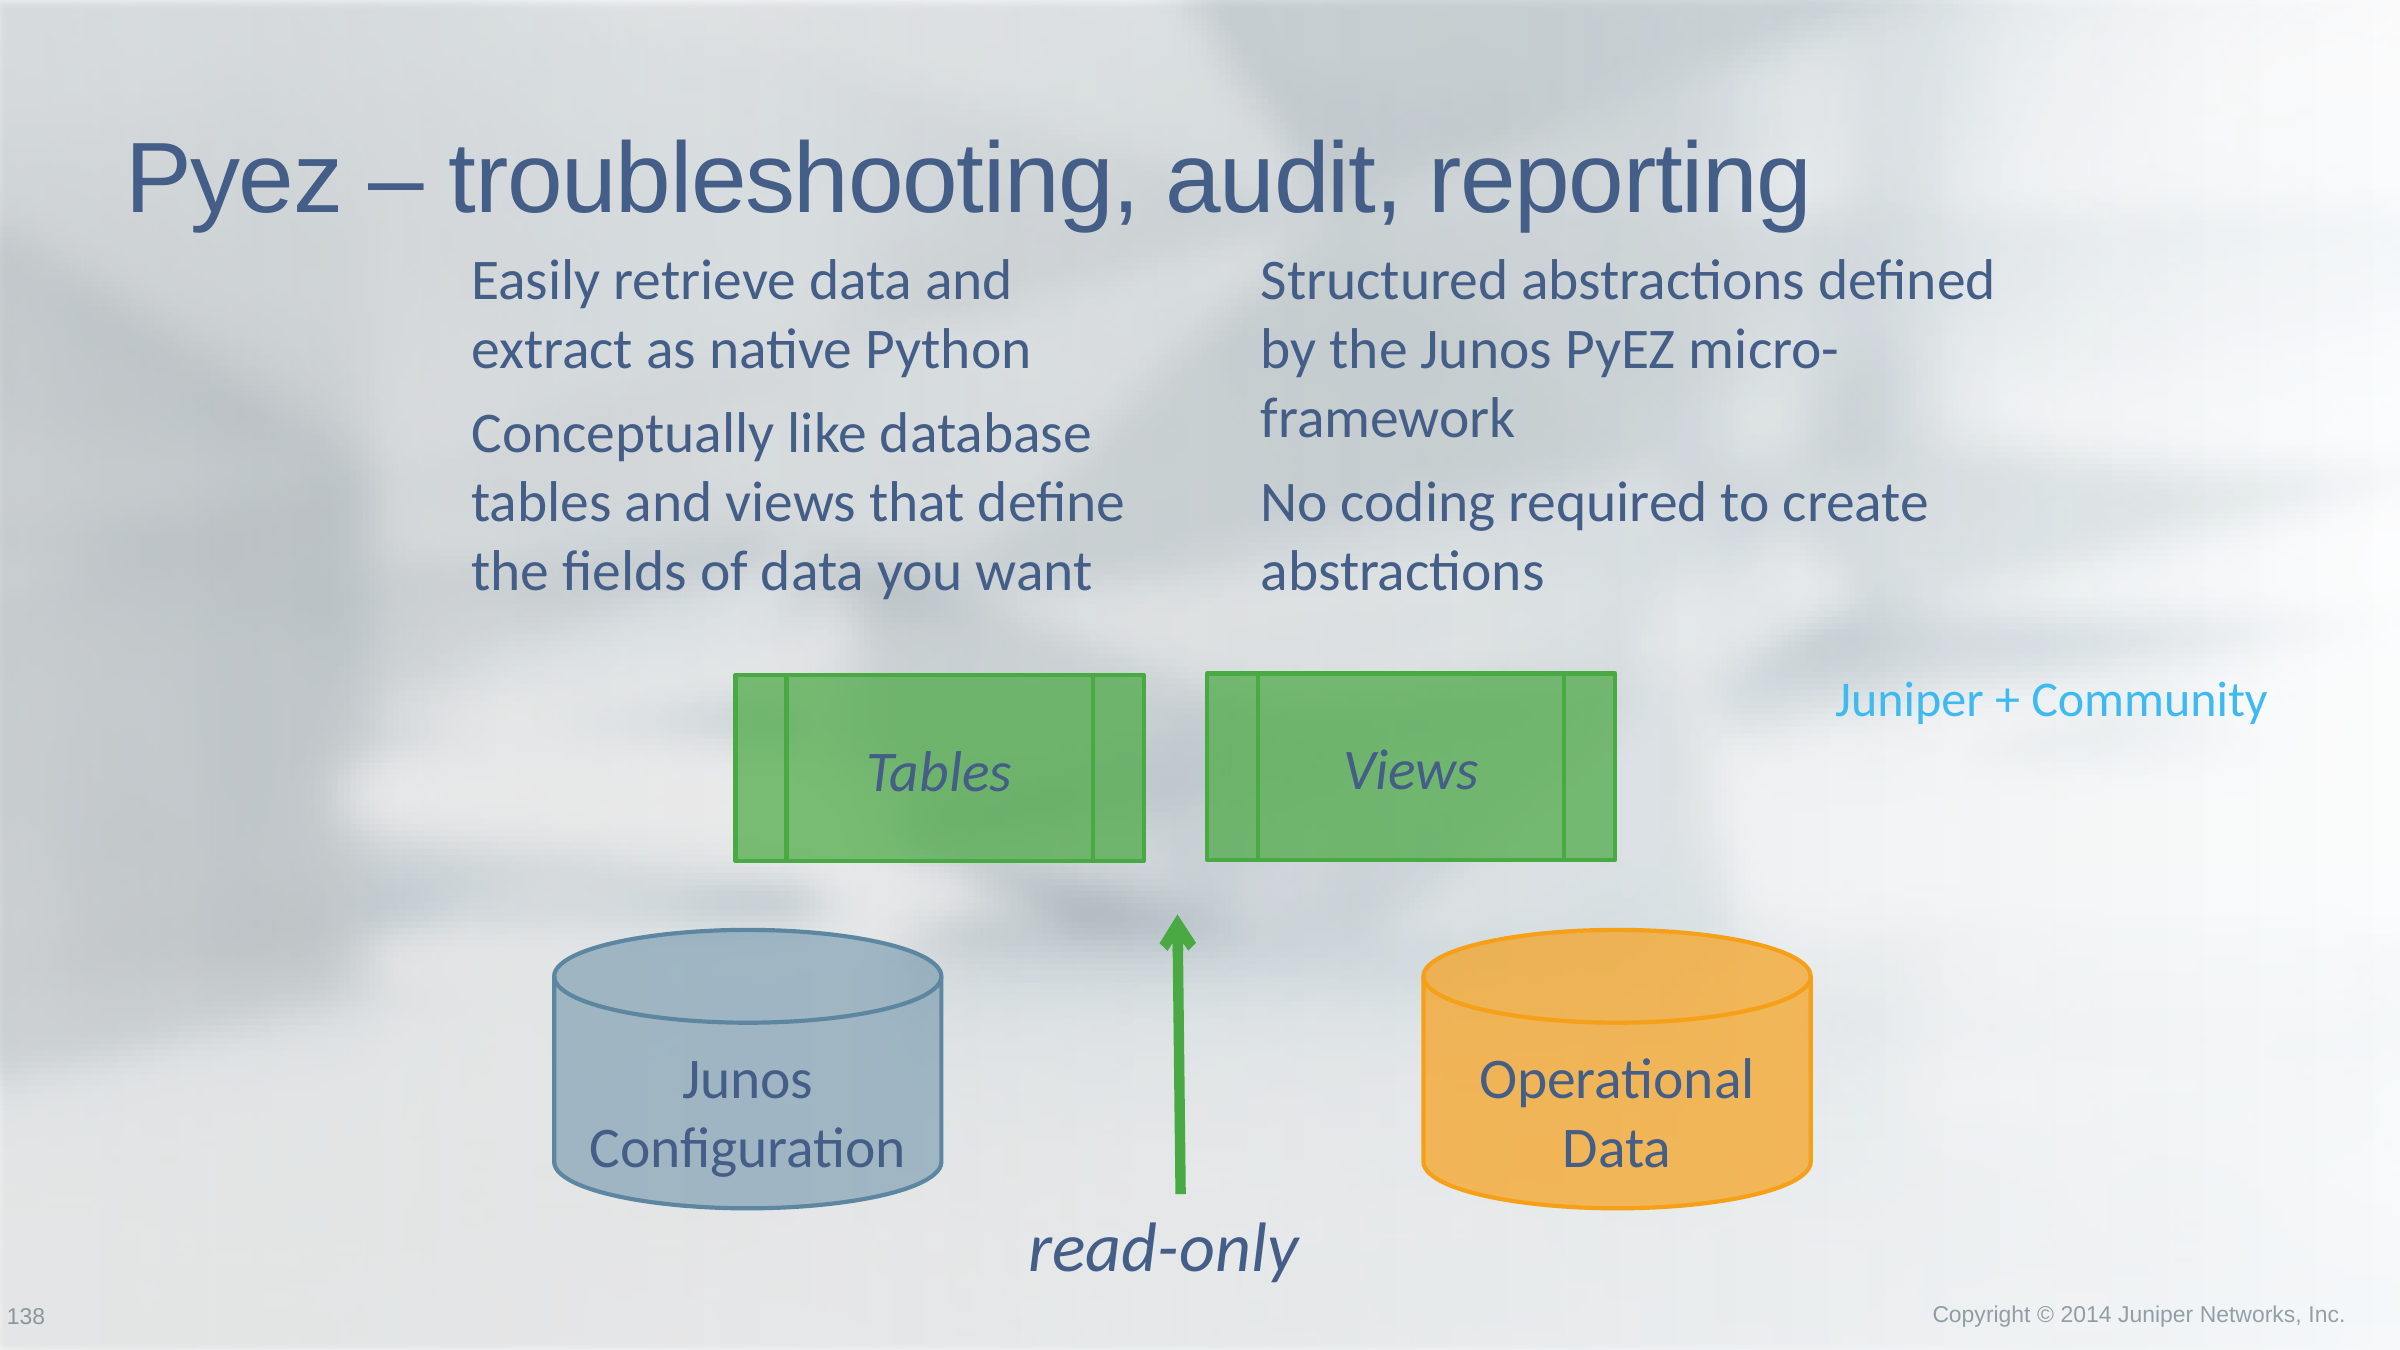

# Pyez – troubleshooting, audit, reporting
Easily retrieve data and extract as native Python
Conceptually like database tables and views that define the fields of data you want
Structured abstractions defined by the Junos PyEZ micro-framework
No coding required to create abstractions
Juniper + Community
Views
Tables
Junos
Configuration
Operational
Data
read-only